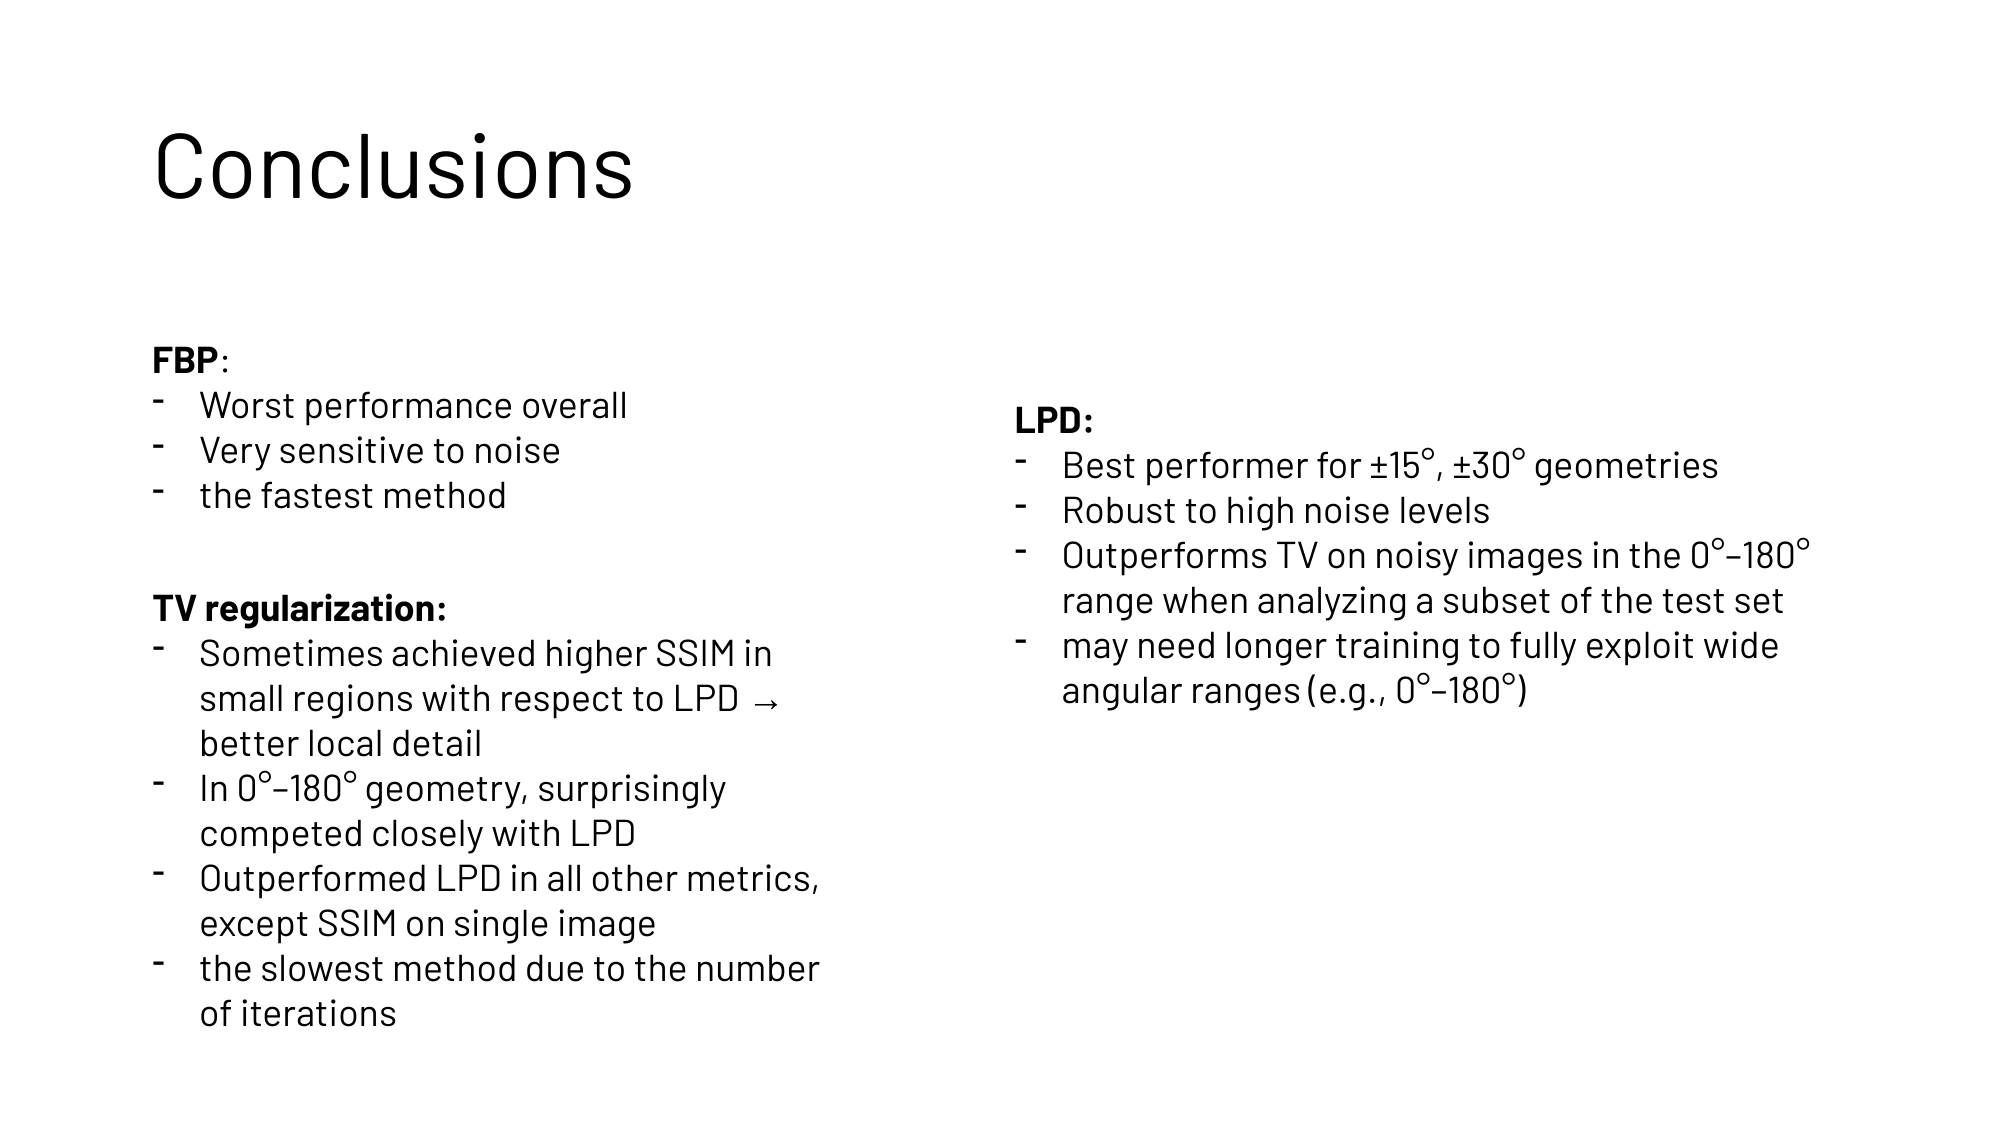

# Conclusions
FBP:
Worst performance overall
Very sensitive to noise
the fastest method
LPD:
Best performer for ±15°, ±30° geometries
Robust to high noise levels
Outperforms TV on noisy images in the 0°–180° range when analyzing a subset of the test set
may need longer training to fully exploit wide angular ranges (e.g., 0°–180°)

TV regularization:
Sometimes achieved higher SSIM in small regions with respect to LPD → better local detail
In 0°–180° geometry, surprisingly competed closely with LPD
Outperformed LPD in all other metrics, except SSIM on single image
the slowest method due to the number of iterations